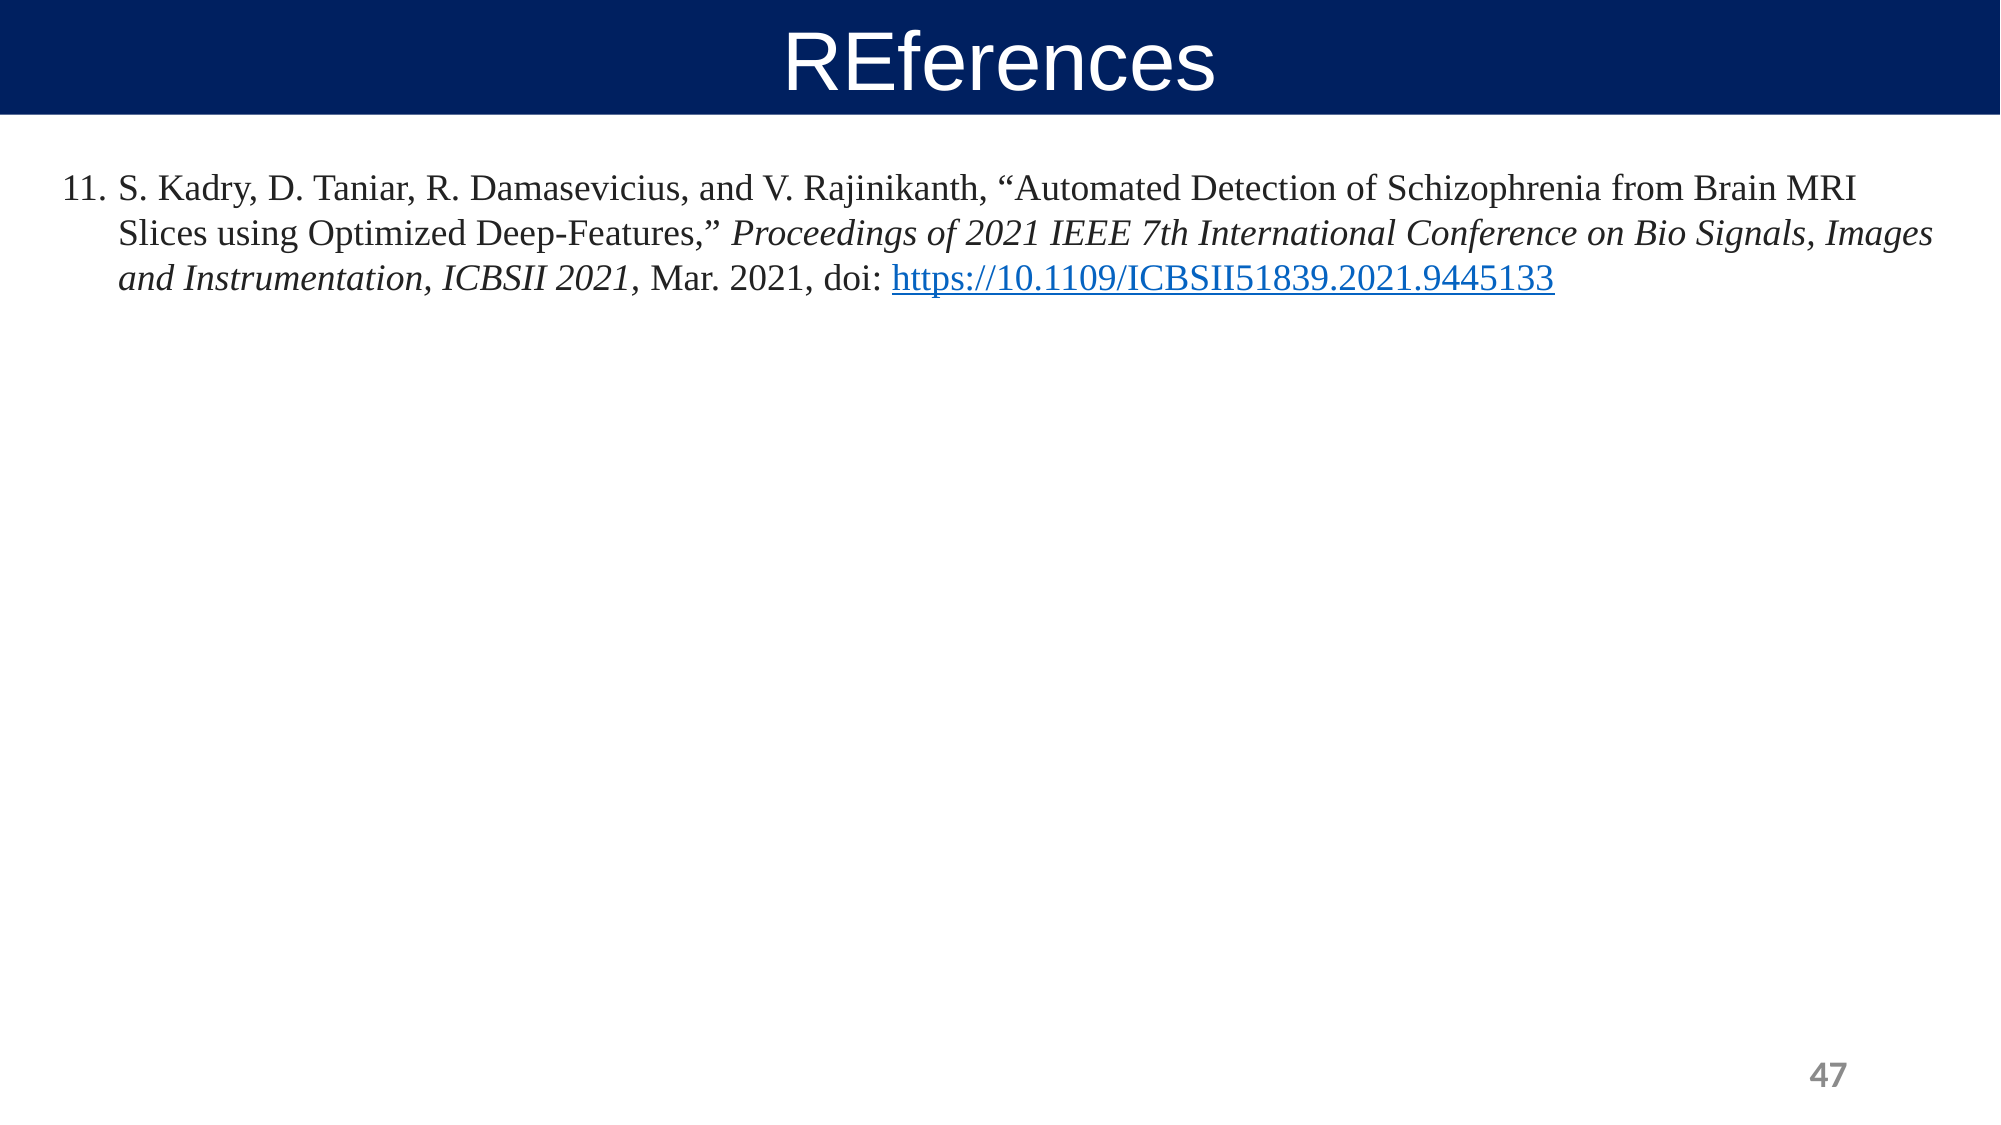

REferences
S. Kadry, D. Taniar, R. Damasevicius, and V. Rajinikanth, “Automated Detection of Schizophrenia from Brain MRI Slices using Optimized Deep-Features,” Proceedings of 2021 IEEE 7th International Conference on Bio Signals, Images and Instrumentation, ICBSII 2021, Mar. 2021, doi: https://10.1109/ICBSII51839.2021.9445133
47